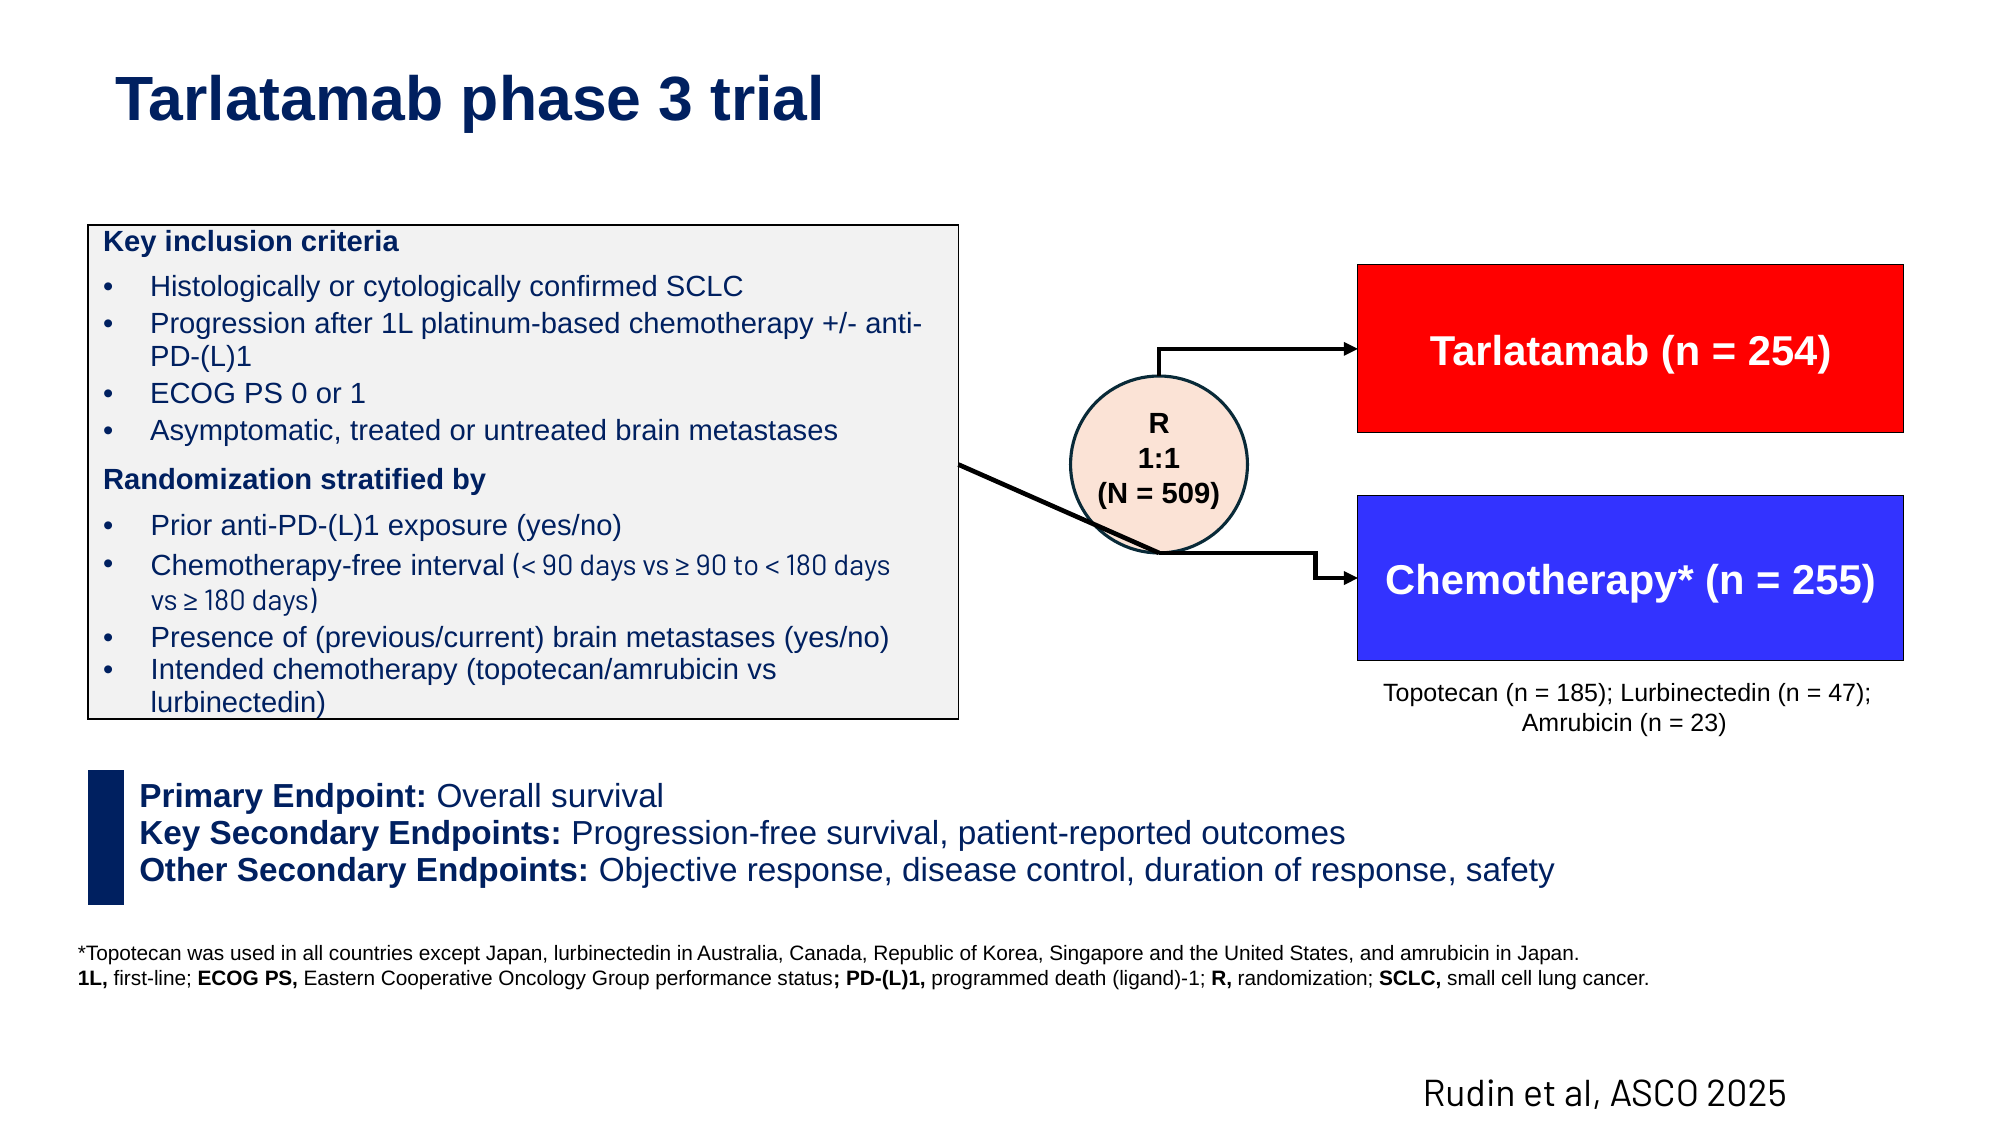

Tarlatamab phase 3 trial
| Key inclusion criteria Histologically or cytologically confirmed SCLC Progression after 1L platinum-based chemotherapy +/- anti-PD-(L)1 ECOG PS 0 or 1 Asymptomatic, treated or untreated brain metastases Randomization stratified by Prior anti-PD-(L)1 exposure (yes/no) Chemotherapy-free interval (< 90 days vs ≥ 90 to < 180 days vs ≥ 180 days) Presence of (previous/current) brain metastases (yes/no) Intended chemotherapy (topotecan/amrubicin vs lurbinectedin) |
| --- |

Tarlatamab (n = 254)

R
1:1
(N = 509)

Chemotherapy* (n = 255)

Topotecan (n = 185); Lurbinectedin (n = 47);
Amrubicin (n = 23)
|  | Primary Endpoint: Overall survival Key Secondary Endpoints: Progression-free survival, patient-reported outcomes Other Secondary Endpoints: Objective response, disease control, duration of response, safety |
| --- | --- |
*Topotecan was used in all countries except Japan, lurbinectedin in Australia, Canada, Republic of Korea, Singapore and the United States, and amrubicin in Japan.
1L, first-line; ECOG PS, Eastern Cooperative Oncology Group performance status; PD-(L)1, programmed death (ligand)-1; R, randomization; SCLC, small cell lung cancer.
Rudin et al, ASCO 2025